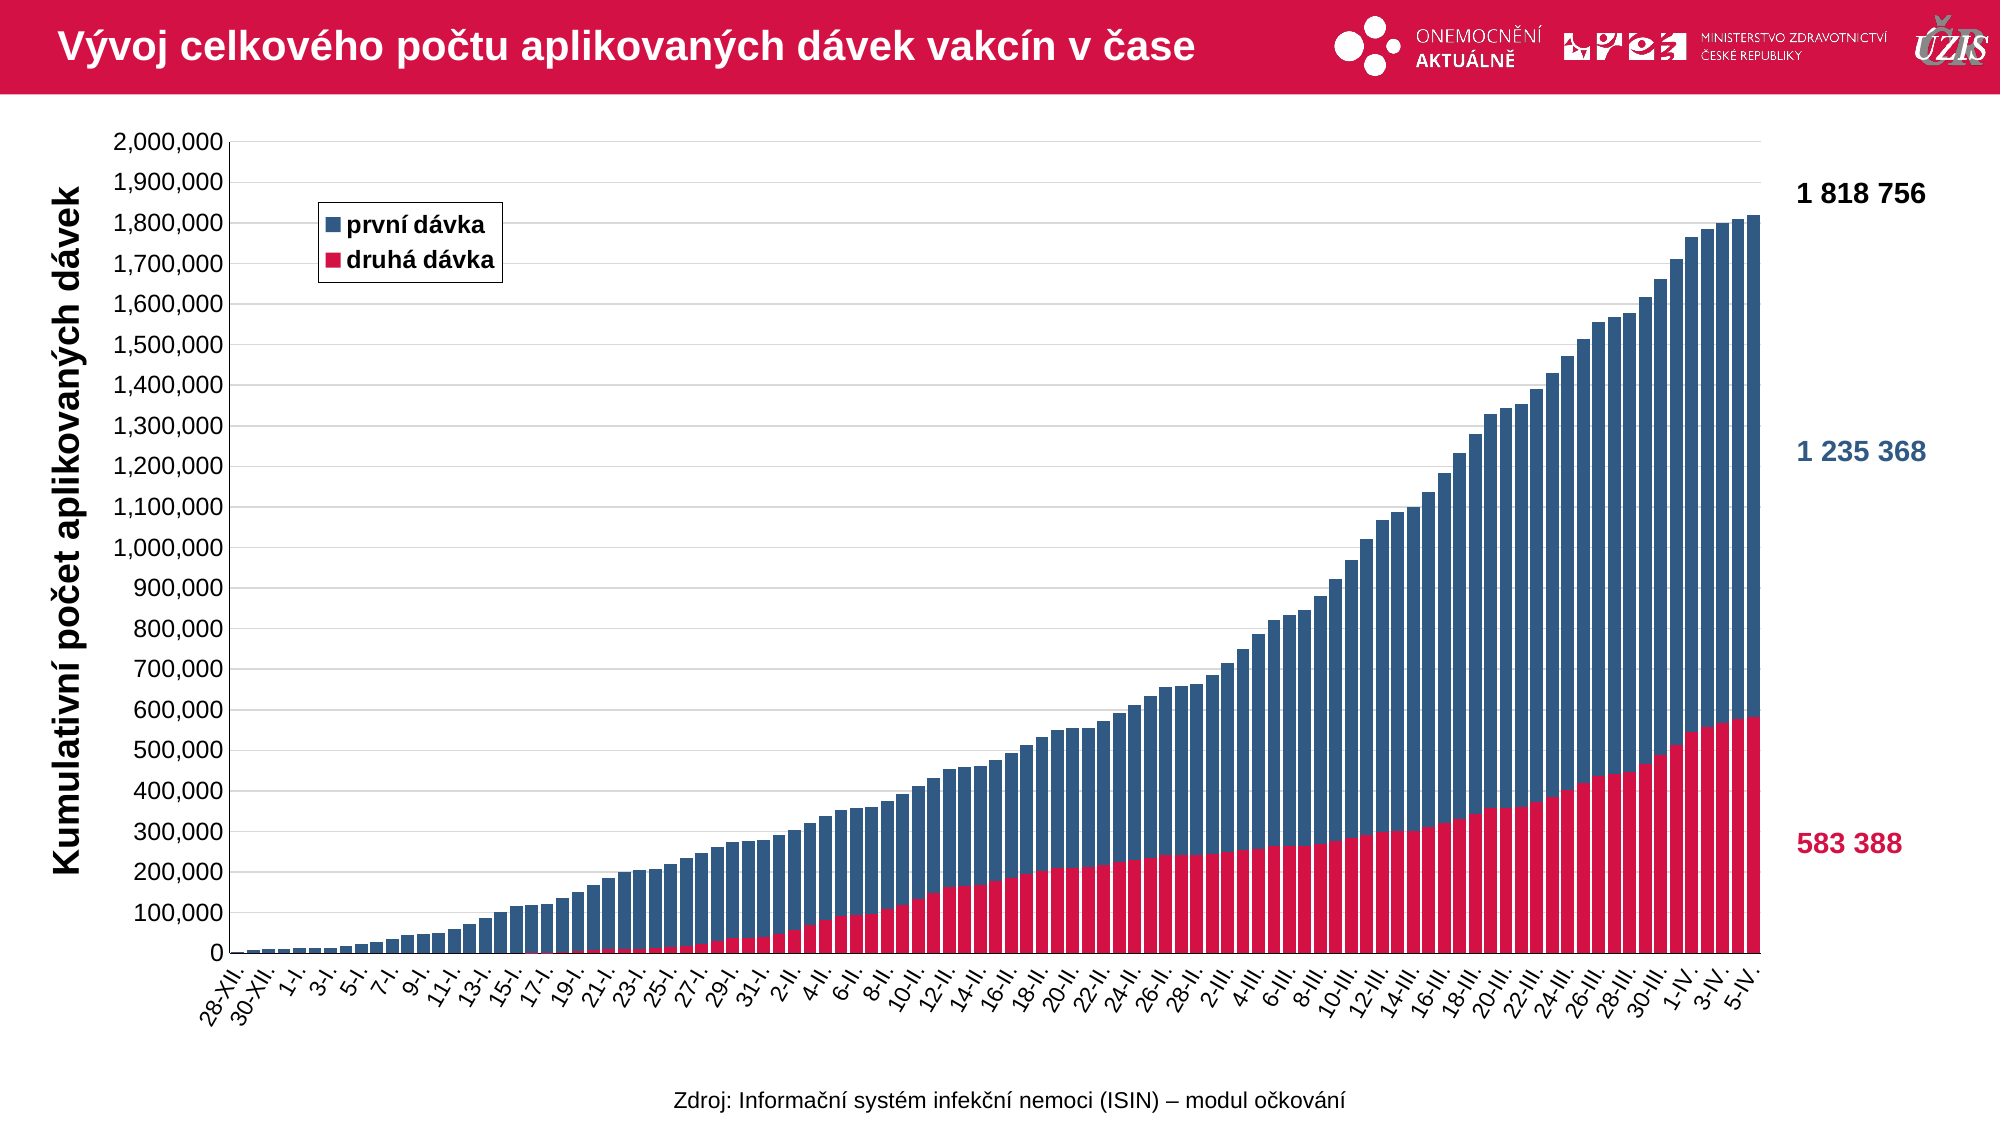

# Vývoj celkového počtu aplikovaných dávek vakcín v čase

### Chart

| Category | druhá dávka | první dávka |
|---|---|---|
| 28-XII. | 0.0 | 3543.0 |
| 29-XII. | 0.0 | 6985.0 |
| 30-XII. | 0.0 | 10451.0 |
| 31-XII. | 0.0 | 11757.0 |
| 1-I. | 0.0 | 12017.0 |
| 2-I. | 0.0 | 13267.0 |
| 3-I. | 0.0 | 14180.0 |
| 4-I. | 0.0 | 17743.0 |
| 5-I. | 0.0 | 22236.0 |
| 6-I. | 0.0 | 28044.0 |
| 7-I. | 0.0 | 35994.0 |
| 8-I. | 0.0 | 45913.0 |
| 9-I. | 0.0 | 47920.0 |
| 10-I. | 0.0 | 49639.0 |
| 11-I. | 0.0 | 59414.0 |
| 12-I. | 0.0 | 72759.0 |
| 13-I. | 0.0 | 86225.0 |
| 14-I. | 0.0 | 101381.0 |
| 15-I. | 0.0 | 115291.0 |
| 16-I. | 2.0 | 118662.0 |
| 17-I. | 633.0 | 121254.0 |
| 18-I. | 2433.0 | 133703.0 |
| 19-I. | 5131.0 | 146132.0 |
| 20-I. | 7750.0 | 159669.0 |
| 21-I. | 9467.0 | 175153.0 |
| 22-I. | 10500.0 | 189873.0 |
| 23-I. | 11364.0 | 193137.0 |
| 24-I. | 12225.0 | 195374.0 |
| 25-I. | 15163.0 | 204973.0 |
| 26-I. | 19110.0 | 215452.0 |
| 27-I. | 23585.0 | 224419.0 |
| 28-I. | 29662.0 | 231445.0 |
| 29-I. | 37437.0 | 237615.0 |
| 30-I. | 38516.0 | 238332.0 |
| 31-I. | 39653.0 | 239031.0 |
| 1-II. | 47510.0 | 242961.0 |
| 2-II. | 57653.0 | 247071.0 |
| 3-II. | 68590.0 | 251452.0 |
| 4-II. | 81480.0 | 256313.0 |
| 5-II. | 92067.0 | 261733.0 |
| 6-II. | 94394.0 | 262567.0 |
| 7-II. | 96859.0 | 263410.0 |
| 8-II. | 108175.0 | 267413.0 |
| 9-II. | 120009.0 | 272442.0 |
| 10-II. | 133082.0 | 277948.0 |
| 11-II. | 149029.0 | 284187.0 |
| 12-II. | 163626.0 | 290879.0 |
| 13-II. | 166578.0 | 292452.0 |
| 14-II. | 167944.0 | 293437.0 |
| 15-II. | 177234.0 | 299756.0 |
| 16-II. | 186143.0 | 308352.0 |
| 17-II. | 194352.0 | 317976.0 |
| 18-II. | 202303.0 | 330200.0 |
| 19-II. | 209508.0 | 341903.0 |
| 20-II. | 210670.0 | 343811.0 |
| 21-II. | 211670.0 | 344829.0 |
| 22-II. | 217638.0 | 354872.0 |
| 23-II. | 224524.0 | 367645.0 |
| 24-II. | 230496.0 | 381382.0 |
| 25-II. | 235990.0 | 399213.0 |
| 26-II. | 241241.0 | 415199.0 |
| 27-II. | 241789.0 | 418125.0 |
| 28-II. | 242328.0 | 420447.0 |
| 1-III. | 245746.0 | 439693.0 |
| 2-III. | 249248.0 | 466346.0 |
| 3-III. | 253701.0 | 496556.0 |
| 4-III. | 258272.0 | 529079.0 |
| 5-III. | 263591.0 | 557437.0 |
| 6-III. | 264423.0 | 569369.0 |
| 7-III. | 265244.0 | 580661.0 |
| 8-III. | 269966.0 | 610014.0 |
| 9-III. | 276264.0 | 645584.0 |
| 10-III. | 283137.0 | 686280.0 |
| 11-III. | 291408.0 | 730427.0 |
| 12-III. | 299741.0 | 768594.0 |
| 13-III. | 301008.0 | 785427.0 |
| 14-III. | 302125.0 | 797345.0 |
| 15-III. | 310810.0 | 825166.0 |
| 16-III. | 321194.0 | 863294.0 |
| 17-III. | 331604.0 | 900154.0 |
| 18-III. | 343908.0 | 937171.0 |
| 19-III. | 357306.0 | 970902.0 |
| 20-III. | 359300.0 | 985548.0 |
| 21-III. | 360819.0 | 992842.0 |
| 22-III. | 373140.0 | 1016795.0 |
| 23-III. | 386347.0 | 1042714.0 |
| 24-III. | 401906.0 | 1069018.0 |
| 25-III. | 419551.0 | 1094837.0 |
| 26-III. | 436843.0 | 1118940.0 |
| 27-III. | 441578.0 | 1127138.0 |
| 28-III. | 445647.0 | 1132573.0 |
| 29-III. | 466053.0 | 1151308.0 |
| 30-III. | 487893.0 | 1175166.0 |
| 31-III. | 514255.0 | 1197407.0 |
| 1-IV. | 544899.0 | 1221658.0 |
| 2-IV. | 557392.0 | 1228168.0 |
| 3-IV. | 568192.0 | 1231584.0 |
| 4-IV. | 576840.0 | 1233660.0 |
| 5-IV. | 583388.0 | 1235368.0 |
1 818 756
1 235 368
Kumulativní počet aplikovaných dávek
583 388
Zdroj: Informační systém infekční nemoci (ISIN) – modul očkování